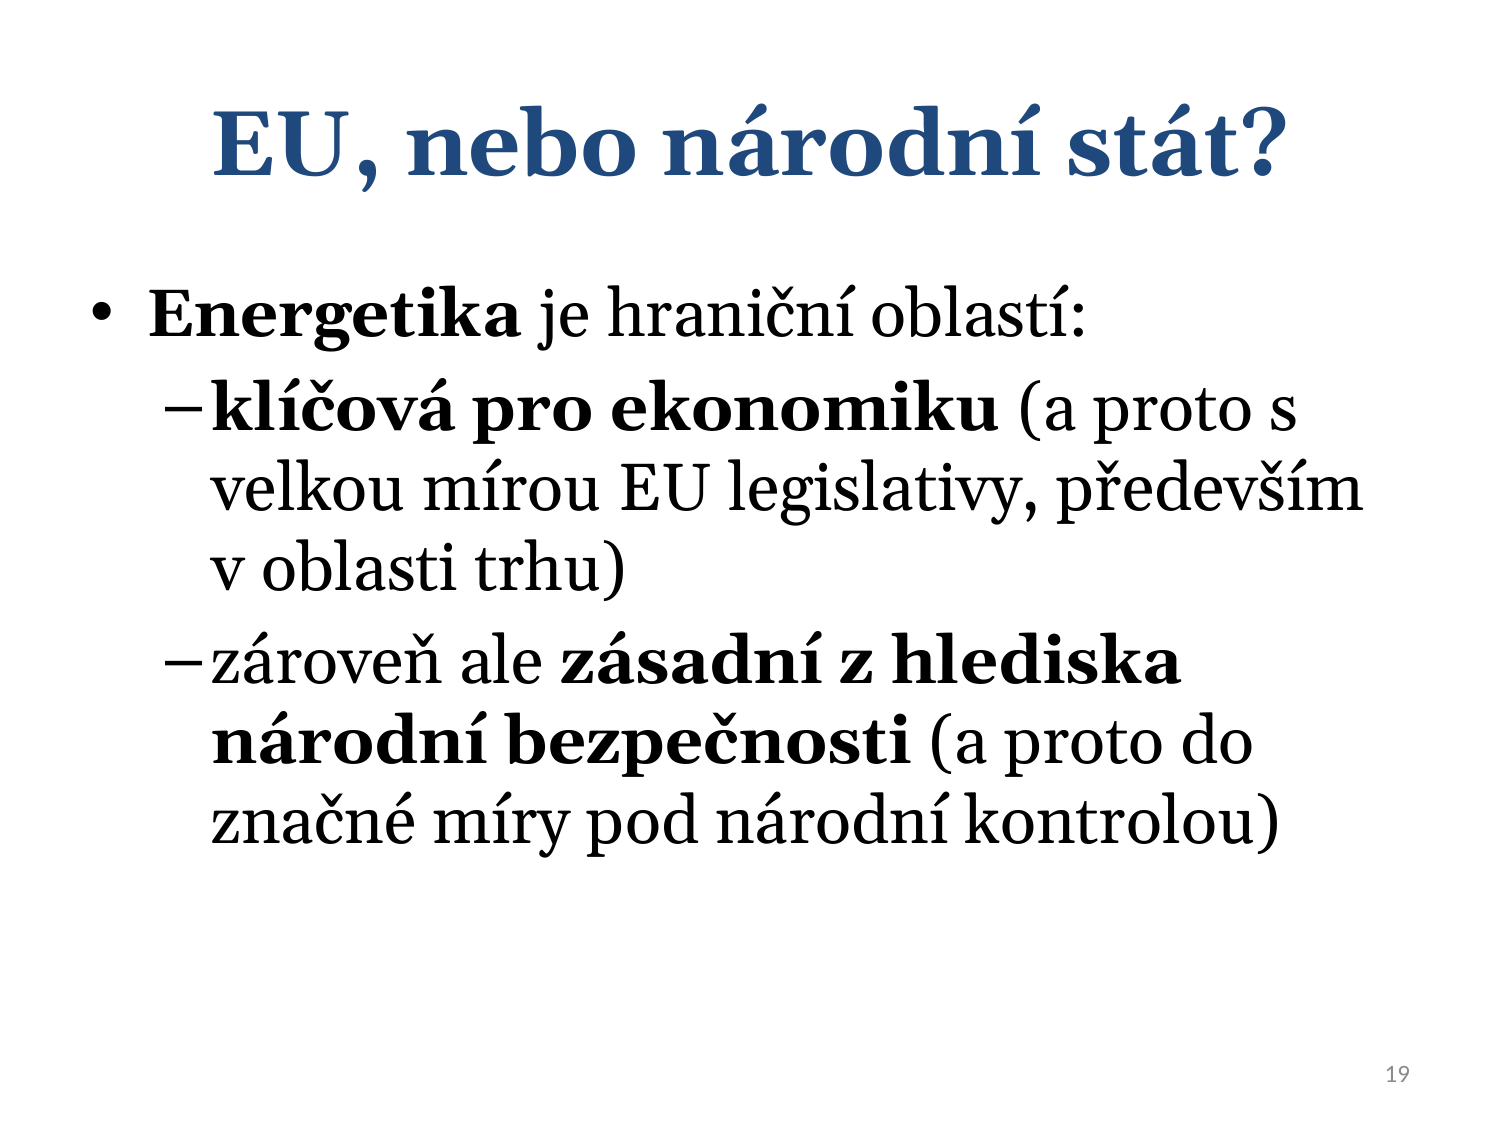

# EU, nebo národní stát?
Energetika je hraniční oblastí:
klíčová pro ekonomiku (a proto s velkou mírou EU legislativy, především v oblasti trhu)
zároveň ale zásadní z hlediska národní bezpečnosti (a proto do značné míry pod národní kontrolou)

19